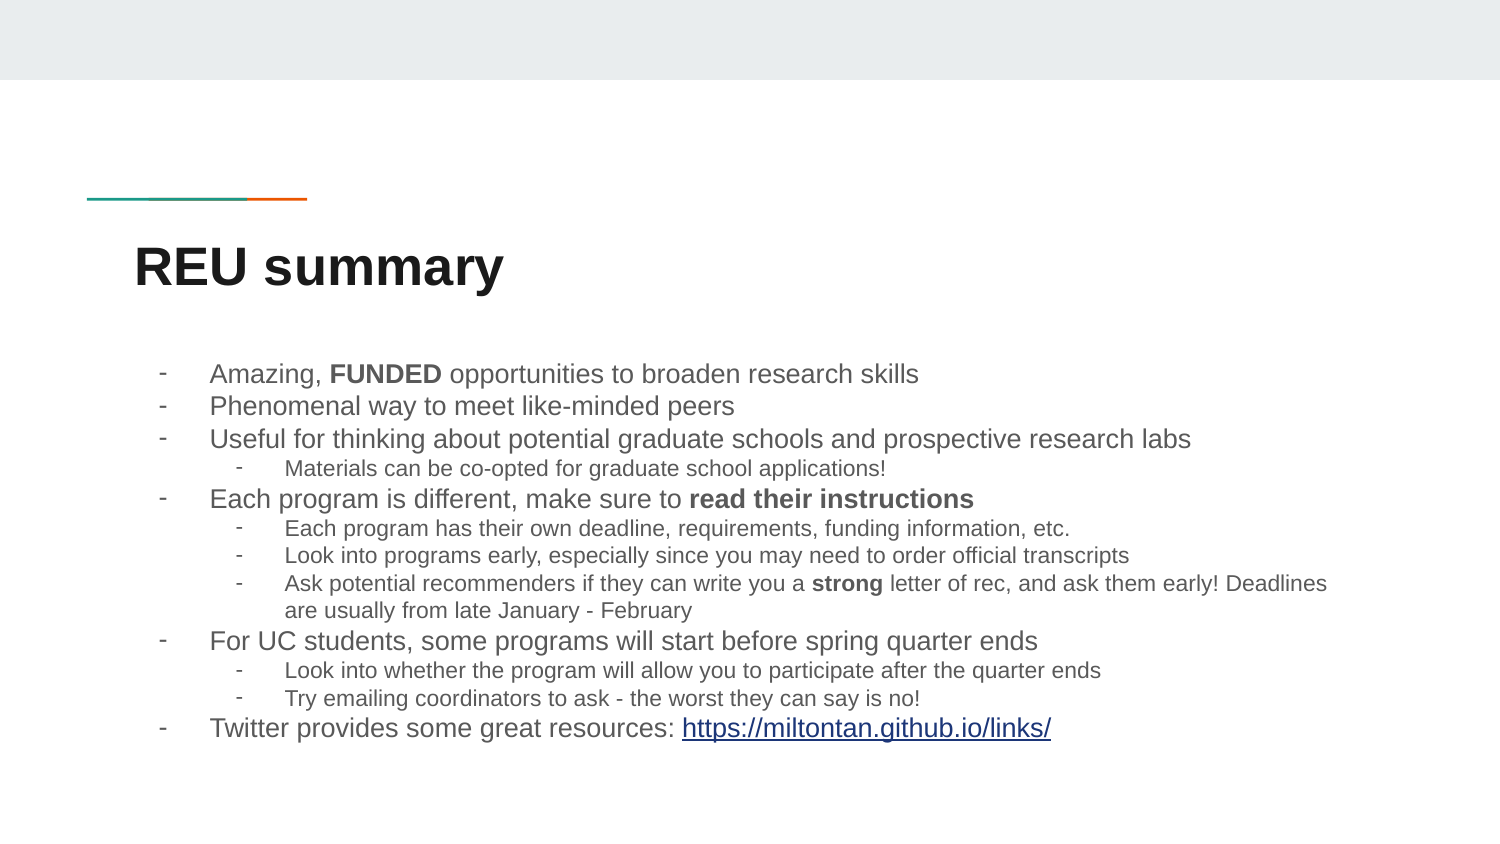

# REU summary
Amazing, FUNDED opportunities to broaden research skills
Phenomenal way to meet like-minded peers
Useful for thinking about potential graduate schools and prospective research labs
Materials can be co-opted for graduate school applications!
Each program is different, make sure to read their instructions
Each program has their own deadline, requirements, funding information, etc.
Look into programs early, especially since you may need to order official transcripts
Ask potential recommenders if they can write you a strong letter of rec, and ask them early! Deadlines are usually from late January - February
For UC students, some programs will start before spring quarter ends
Look into whether the program will allow you to participate after the quarter ends
Try emailing coordinators to ask - the worst they can say is no!
Twitter provides some great resources: https://miltontan.github.io/links/